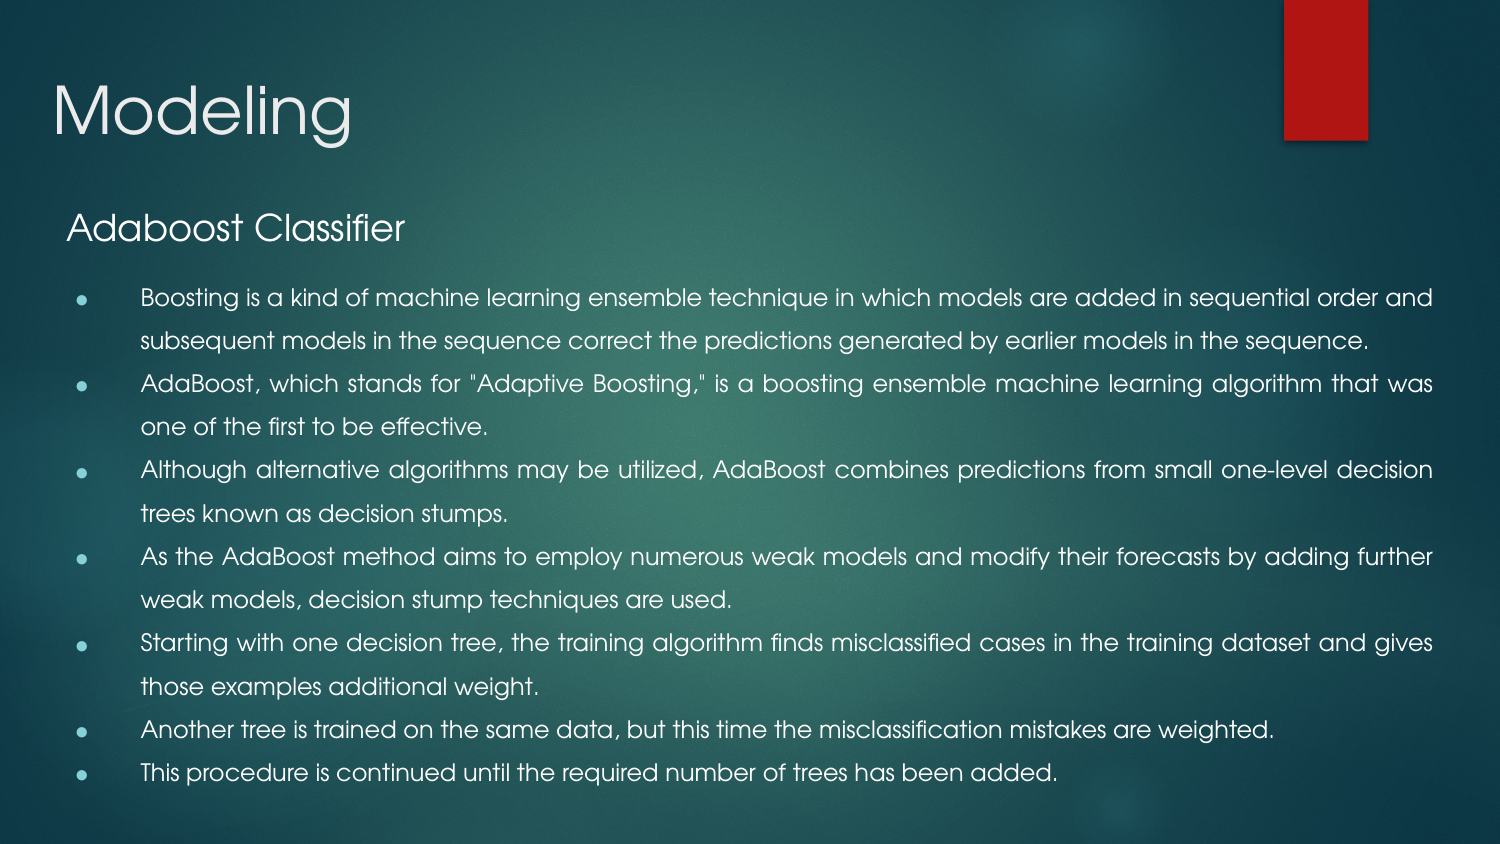

# Modeling
Adaboost Classifier
Boosting is a kind of machine learning ensemble technique in which models are added in sequential order and subsequent models in the sequence correct the predictions generated by earlier models in the sequence.
AdaBoost, which stands for "Adaptive Boosting," is a boosting ensemble machine learning algorithm that was one of the first to be effective.
Although alternative algorithms may be utilized, AdaBoost combines predictions from small one-level decision trees known as decision stumps.
As the AdaBoost method aims to employ numerous weak models and modify their forecasts by adding further weak models, decision stump techniques are used.
Starting with one decision tree, the training algorithm finds misclassified cases in the training dataset and gives those examples additional weight.
Another tree is trained on the same data, but this time the misclassification mistakes are weighted.
This procedure is continued until the required number of trees has been added.